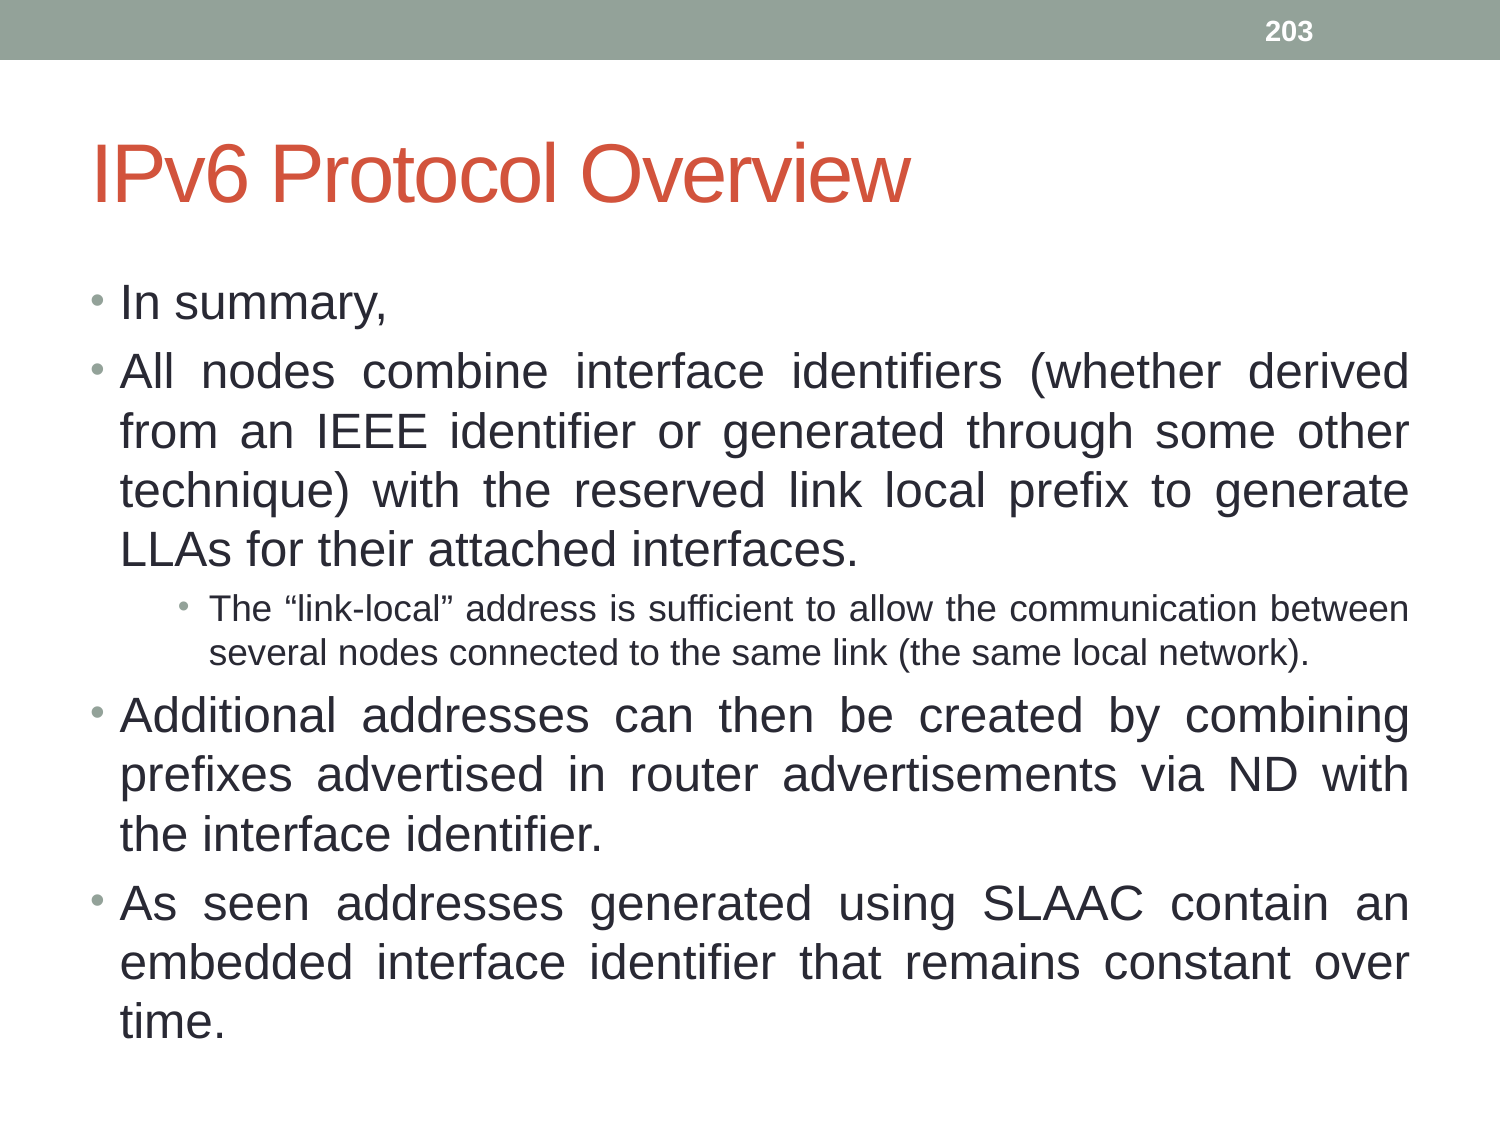

203
# IPv6 Protocol Overview
In summary,
All nodes combine interface identifiers (whether derived from an IEEE identifier or generated through some other technique) with the reserved link local prefix to generate LLAs for their attached interfaces.
The “link-local” address is sufficient to allow the communication between several nodes connected to the same link (the same local network).
Additional addresses can then be created by combining prefixes advertised in router advertisements via ND with the interface identifier.
As seen addresses generated using SLAAC contain an embedded interface identifier that remains constant over time.